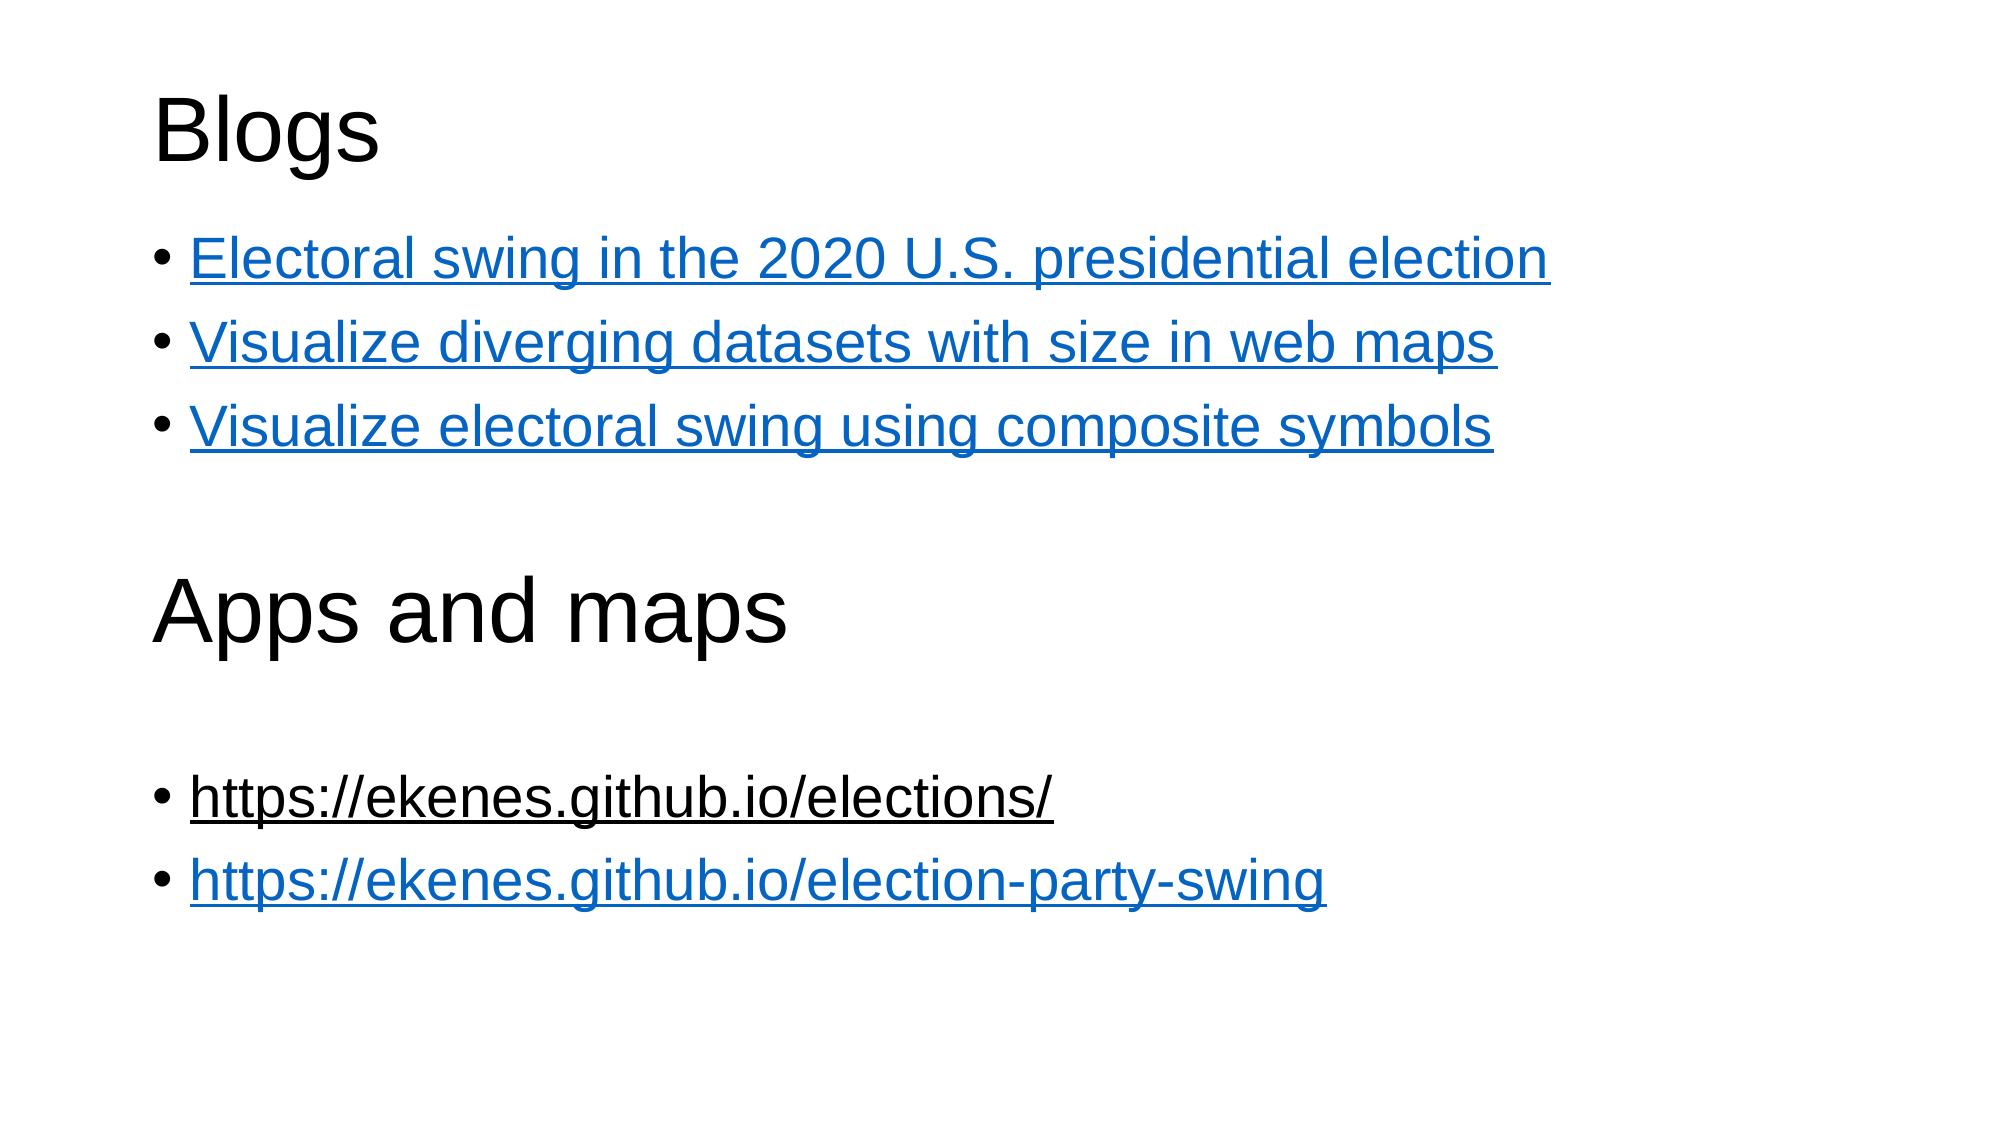

# Blogs
Electoral swing in the 2020 U.S. presidential election
Visualize diverging datasets with size in web maps
Visualize electoral swing using composite symbols

Apps and maps

https://ekenes.github.io/elections/
https://ekenes.github.io/election-party-swing